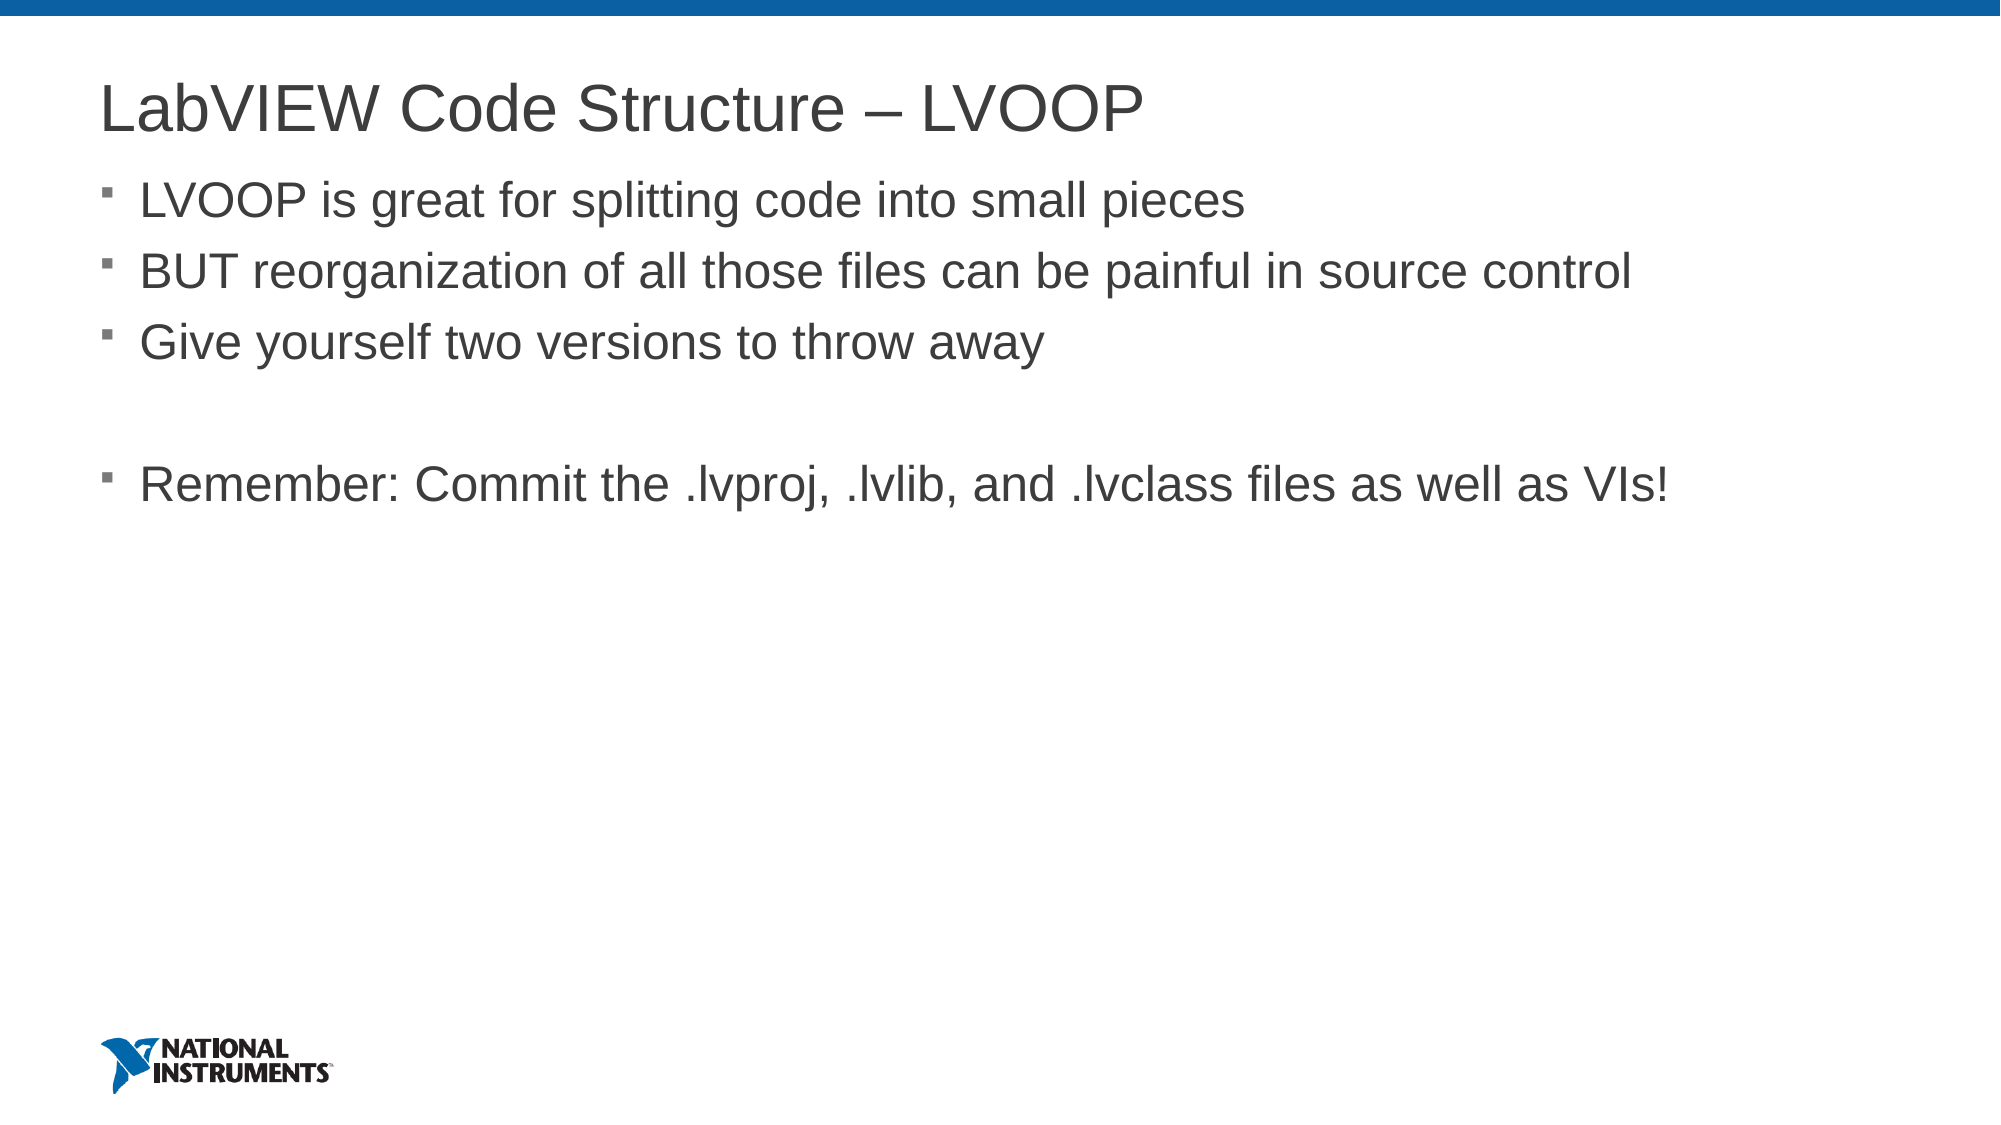

# LabVIEW Code Structure – LVOOP
LVOOP is great for splitting code into small pieces
BUT reorganization of all those files can be painful in source control
Give yourself two versions to throw away

Remember: Commit the .lvproj, .lvlib, and .lvclass files as well as VIs!